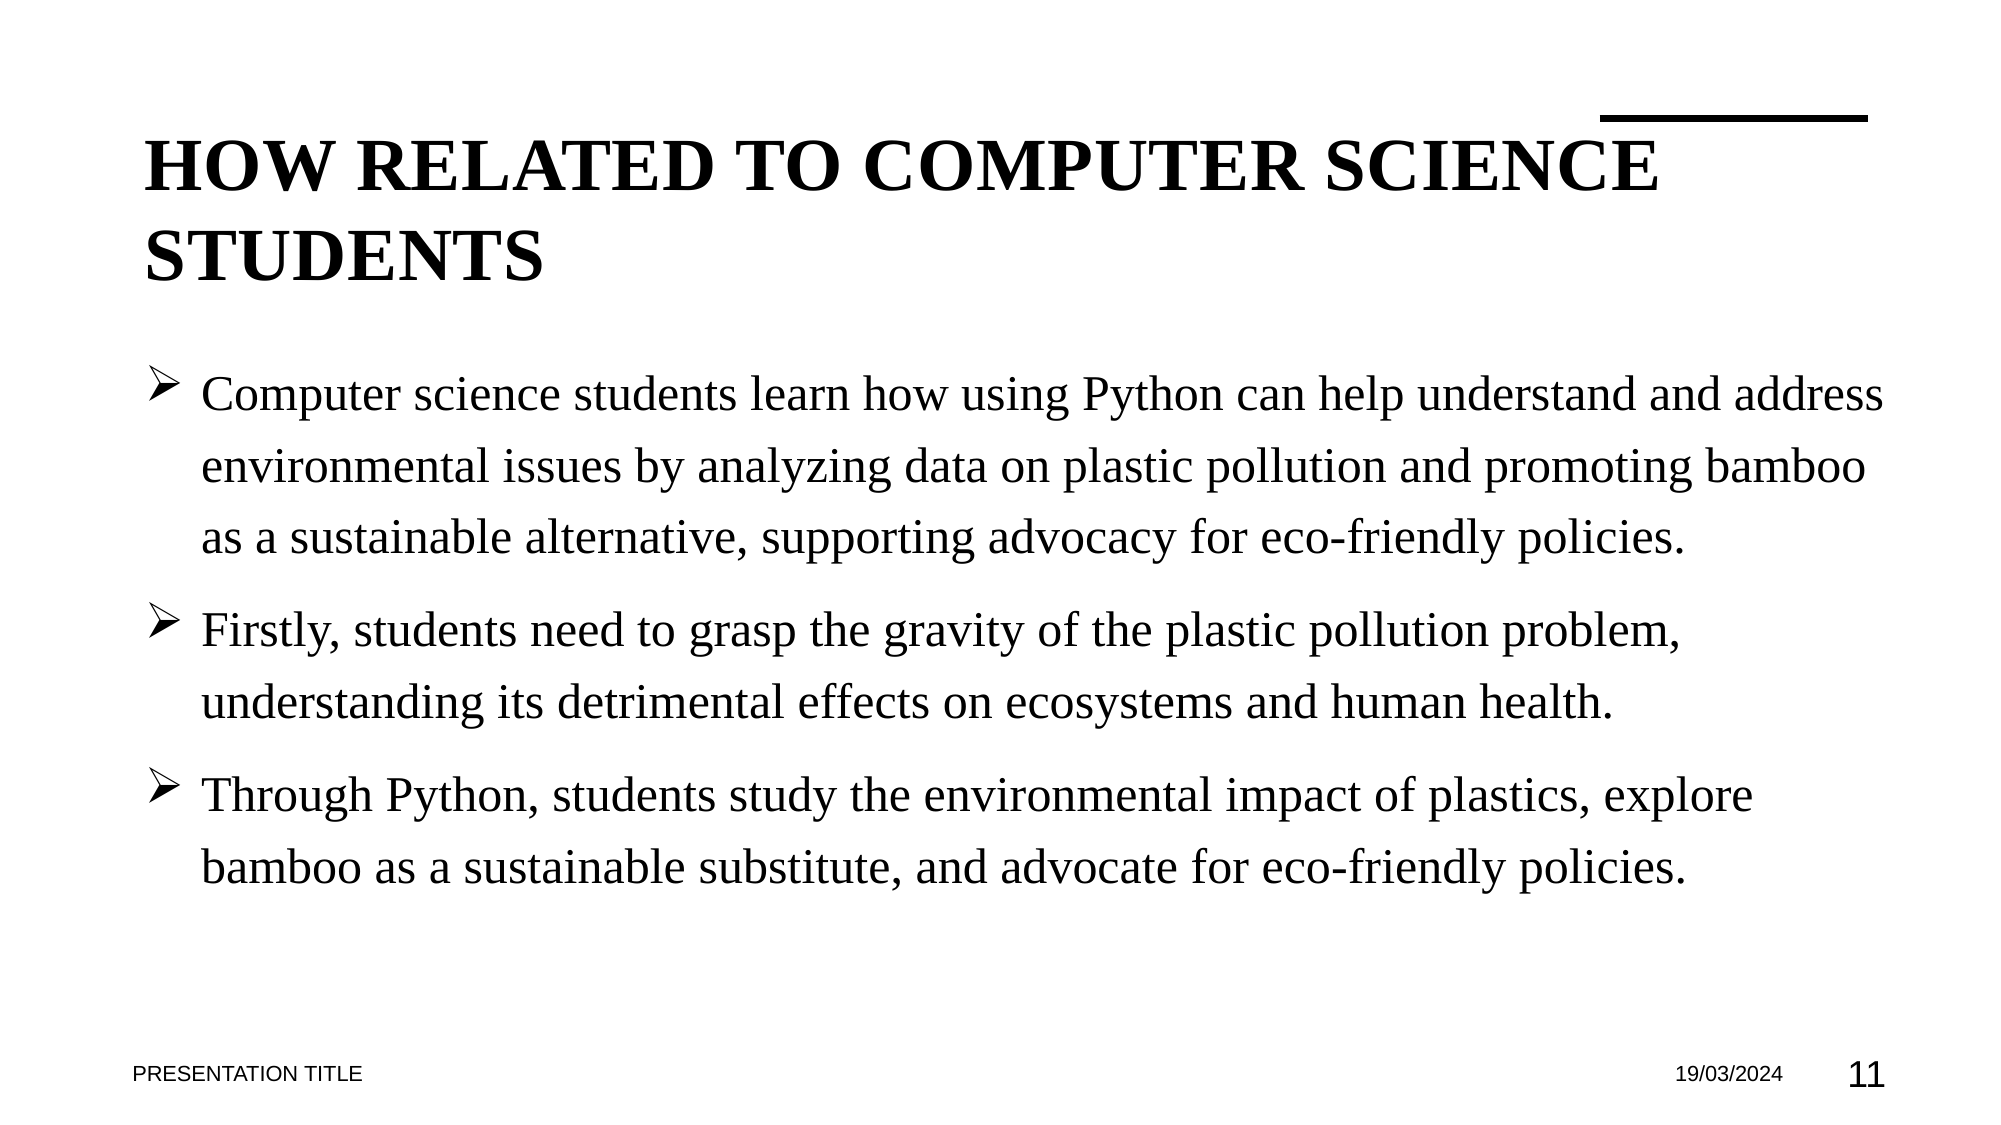

# How related to computer science students
Computer science students learn how using Python can help understand and address environmental issues by analyzing data on plastic pollution and promoting bamboo as a sustainable alternative, supporting advocacy for eco-friendly policies.
Firstly, students need to grasp the gravity of the plastic pollution problem, understanding its detrimental effects on ecosystems and human health.
Through Python, students study the environmental impact of plastics, explore bamboo as a sustainable substitute, and advocate for eco-friendly policies.

PRESENTATION TITLE
19/03/2024
11